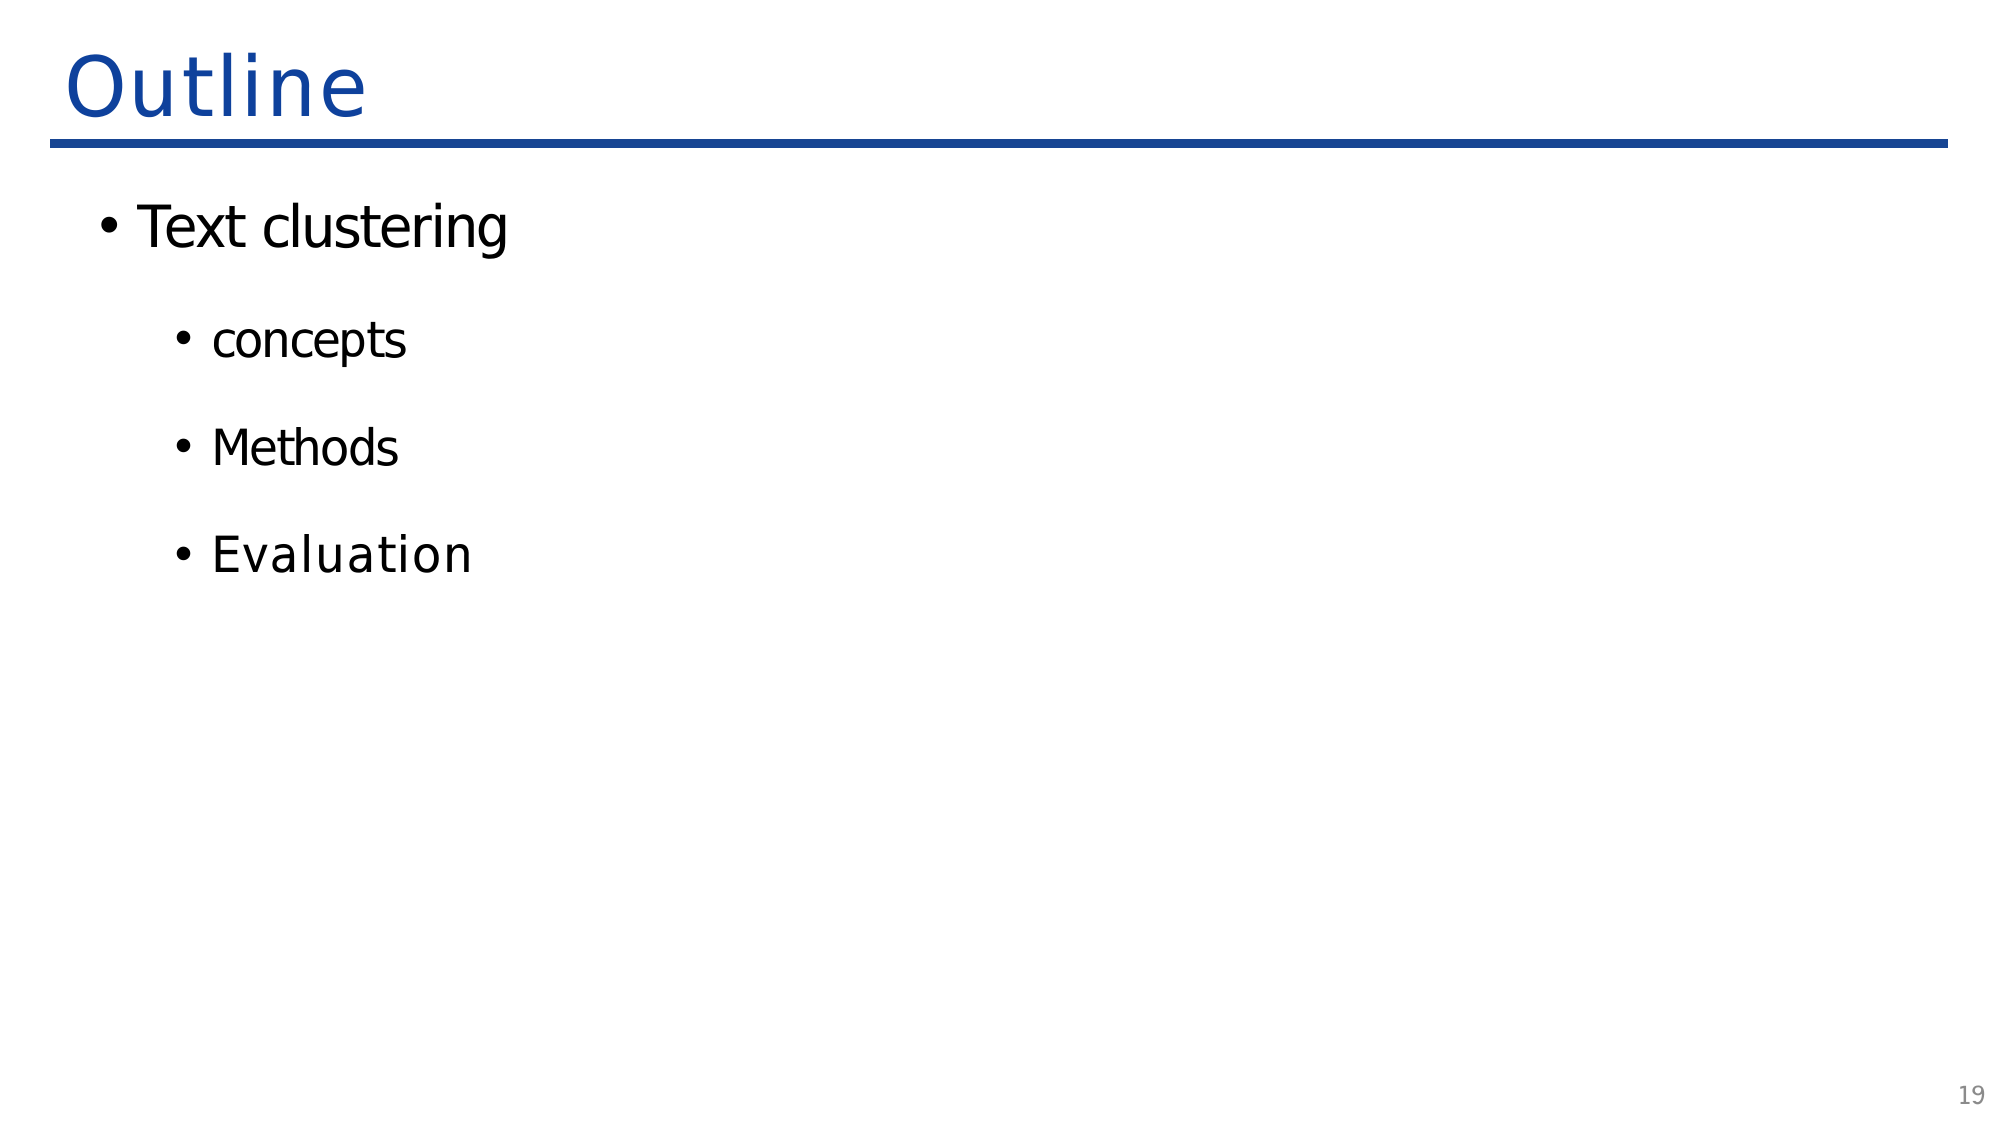

# Outline
Text clustering
concepts
Methods
Evaluation
19